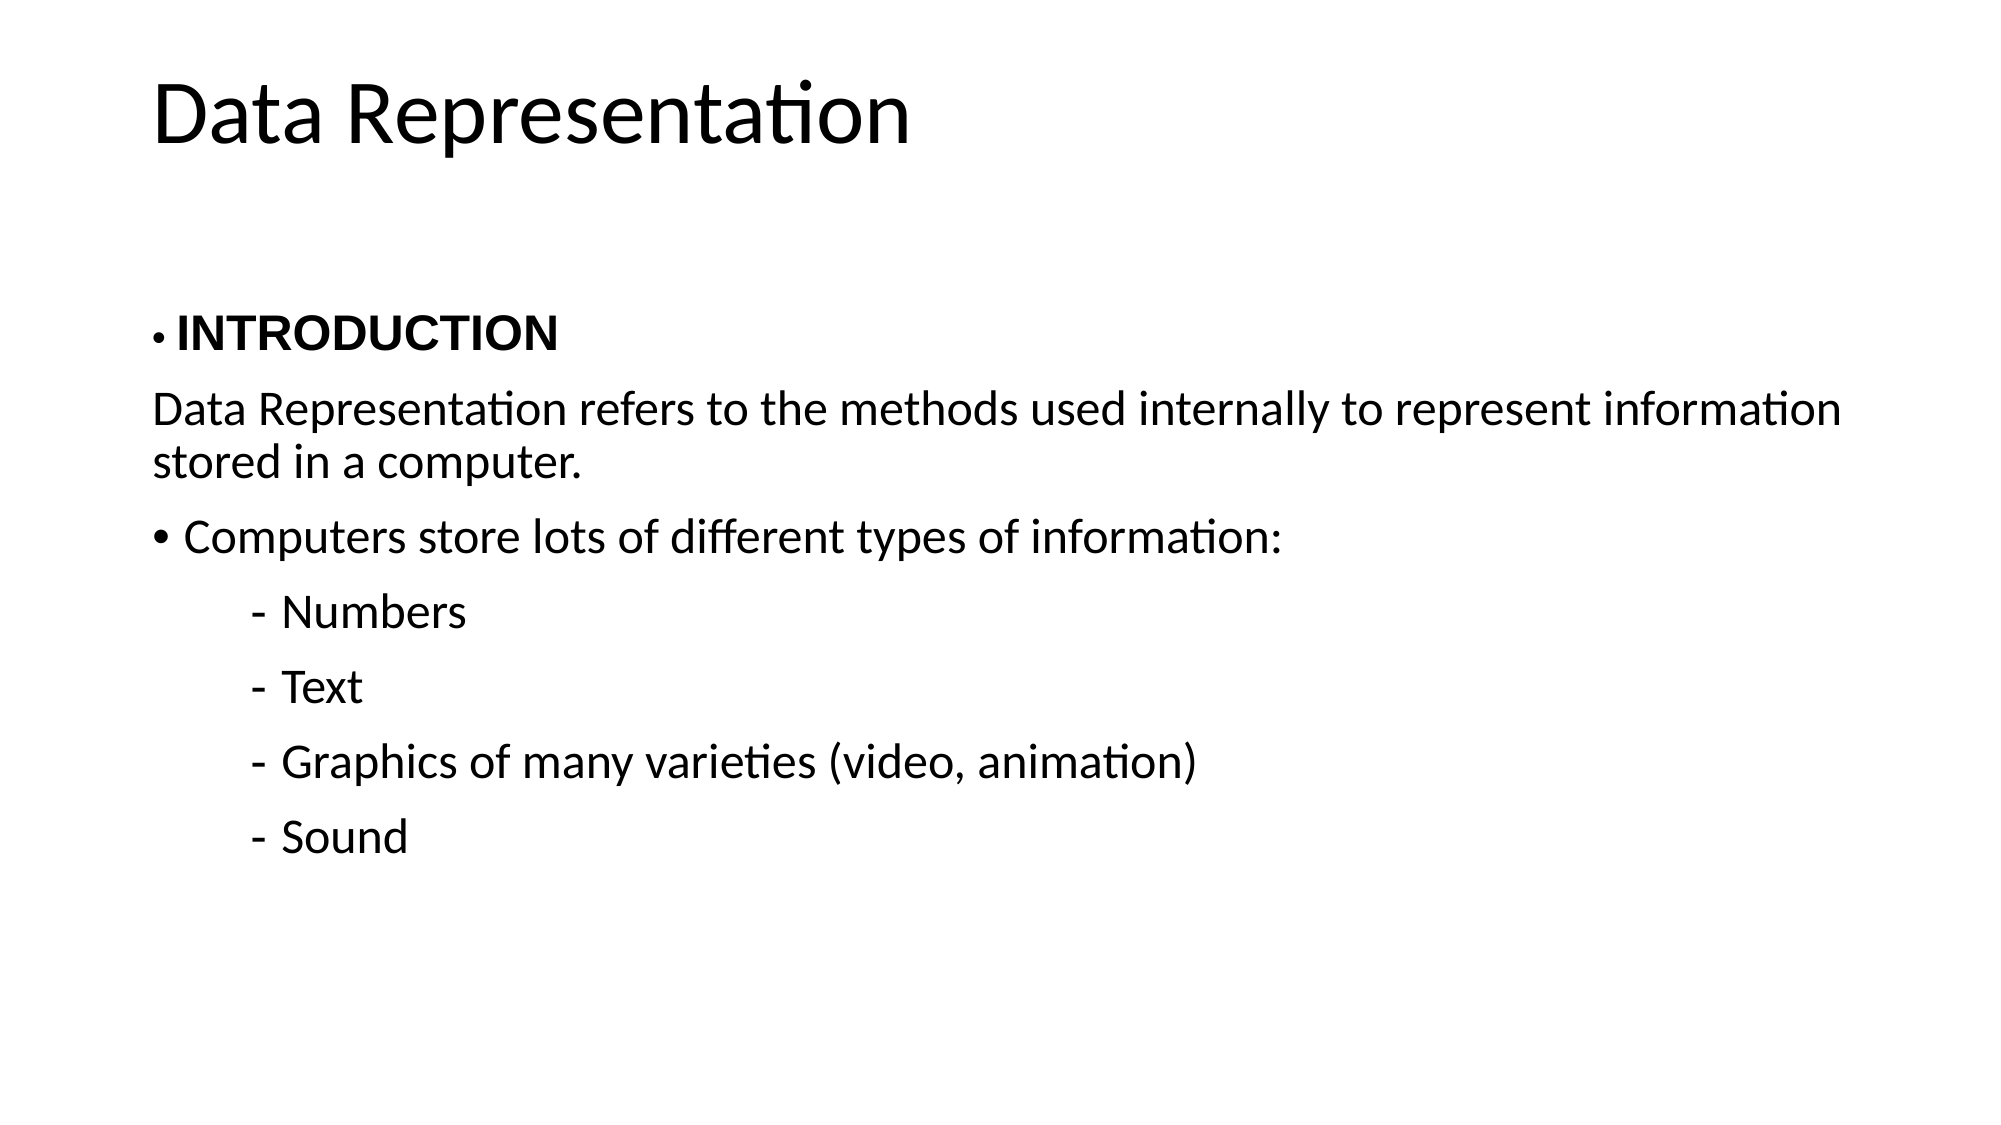

# Data Representation
• INTRODUCTION
Data Representation refers to the methods used internally to represent information stored in a computer.
• Computers store lots of different types of information:
       - Numbers
       - Text
       - Graphics of many varieties (video, animation)
       - Sound